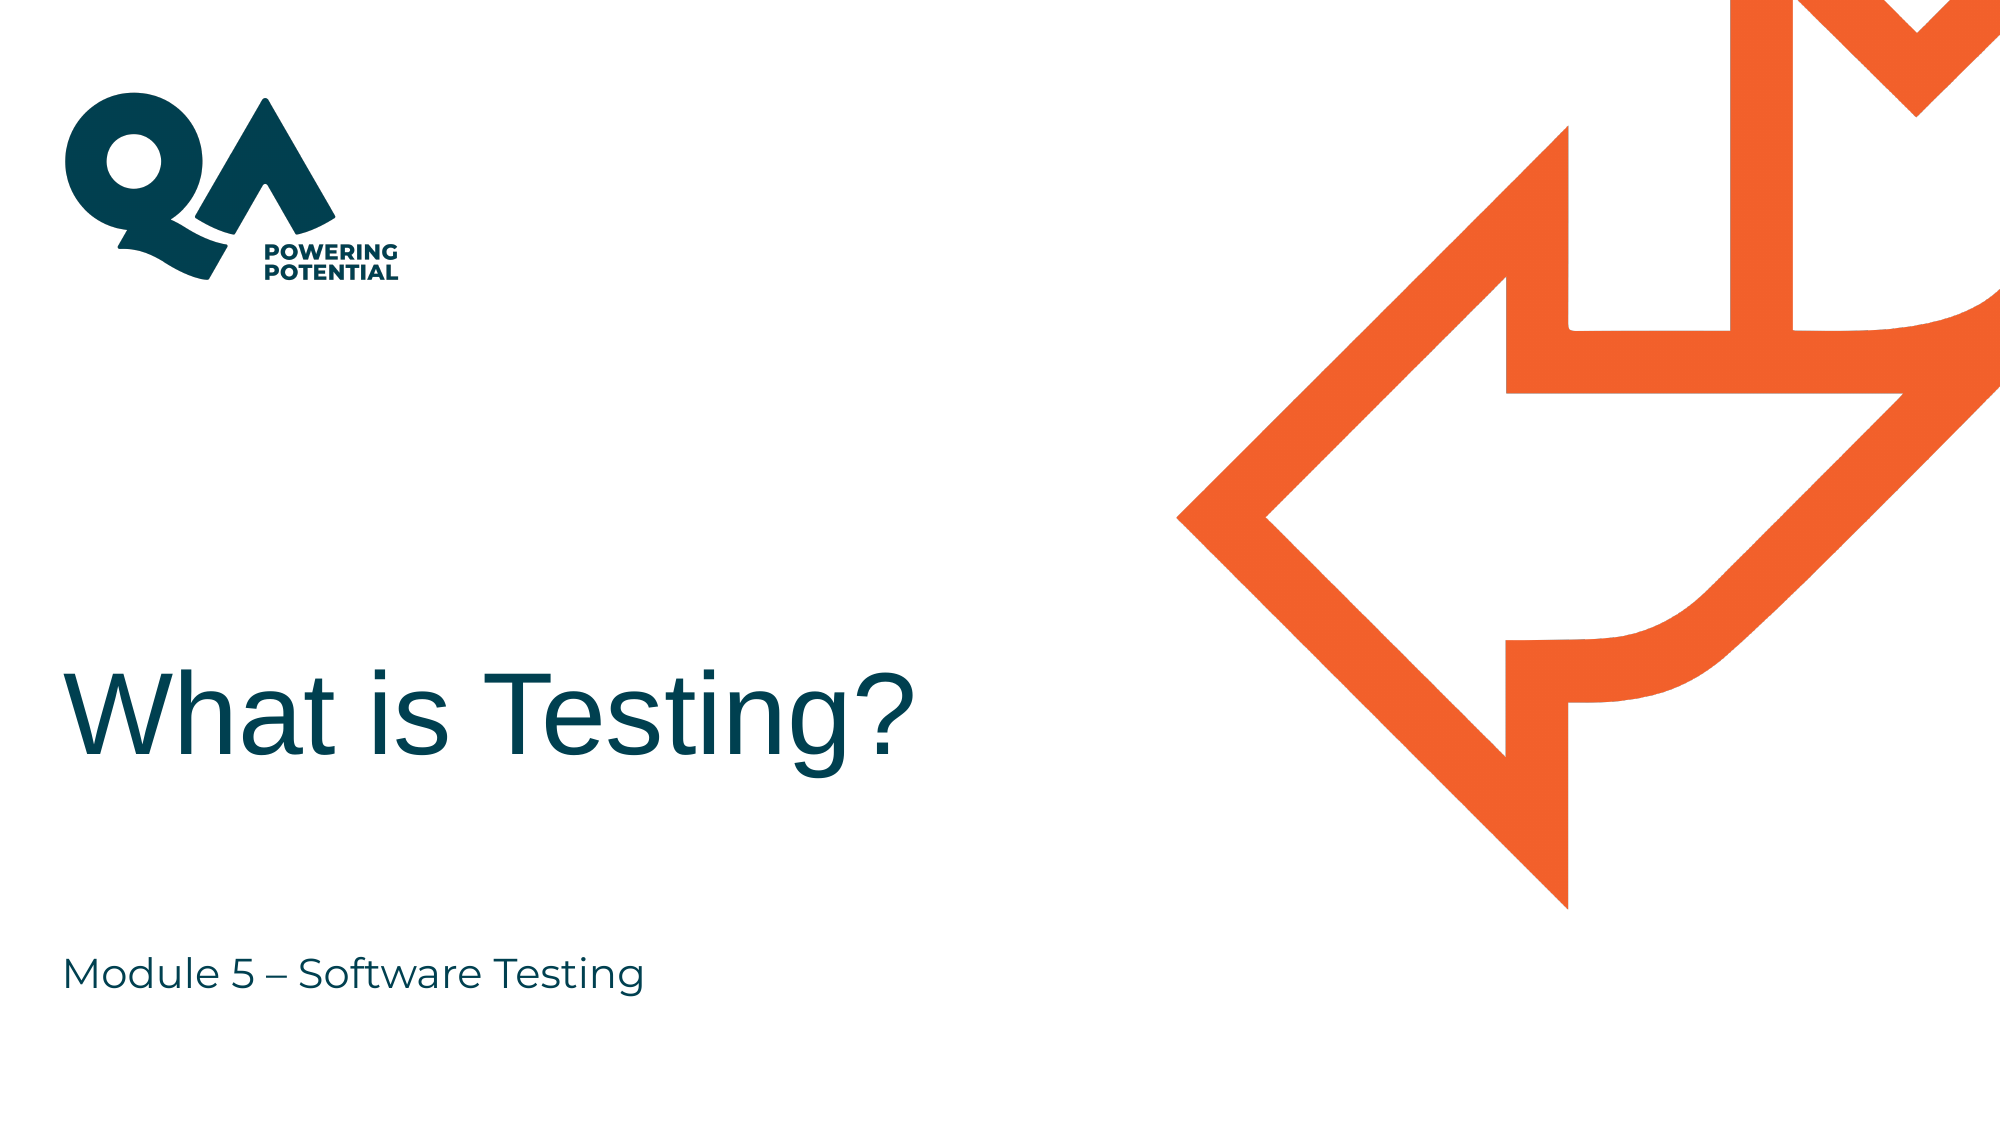

# What is Testing?
Module 5 – Software Testing